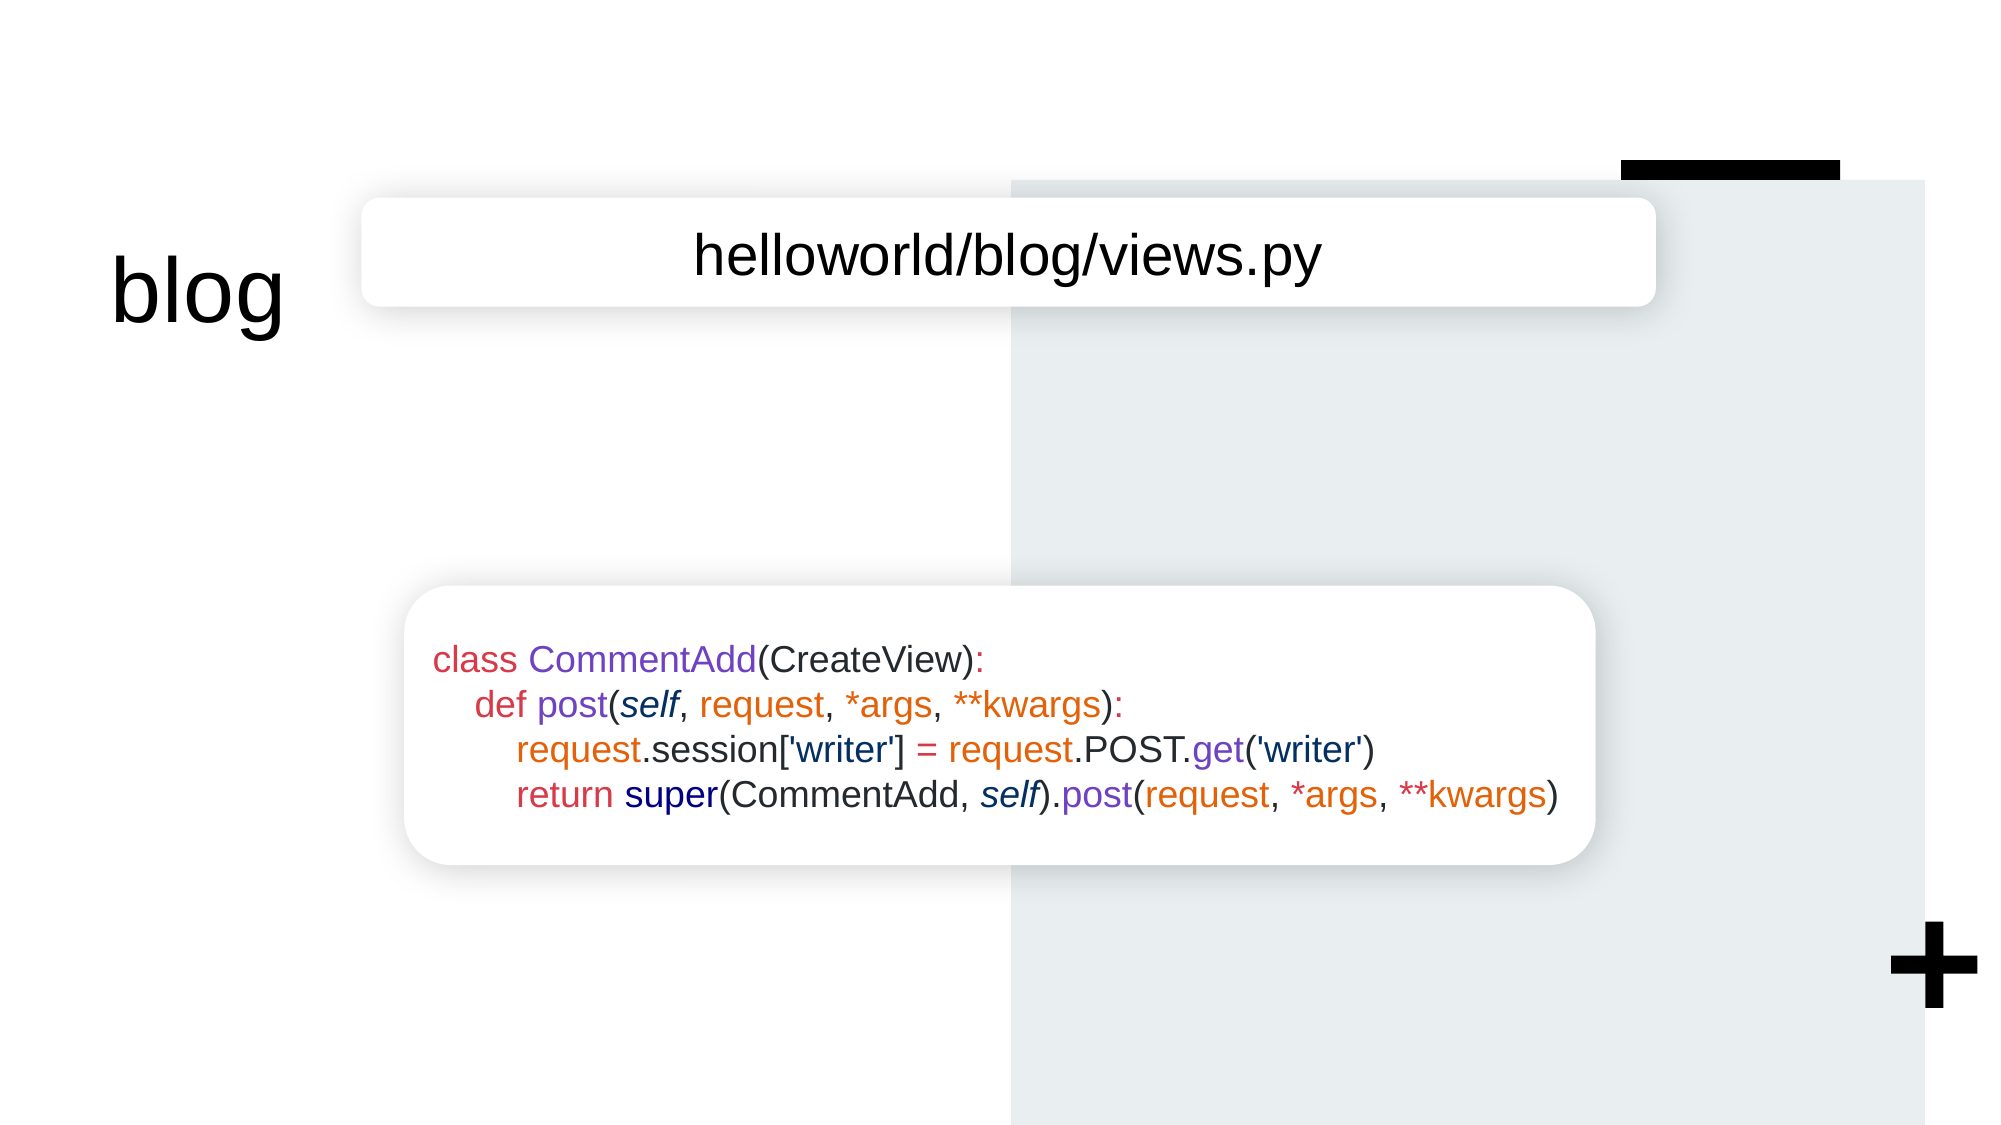

# blog
helloworld/blog/views.py
class CommentAdd(CreateView):
    def post(self, request, *args, **kwargs):
        request.session['writer'] = request.POST.get('writer')
        return super(CommentAdd, self).post(request, *args, **kwargs)